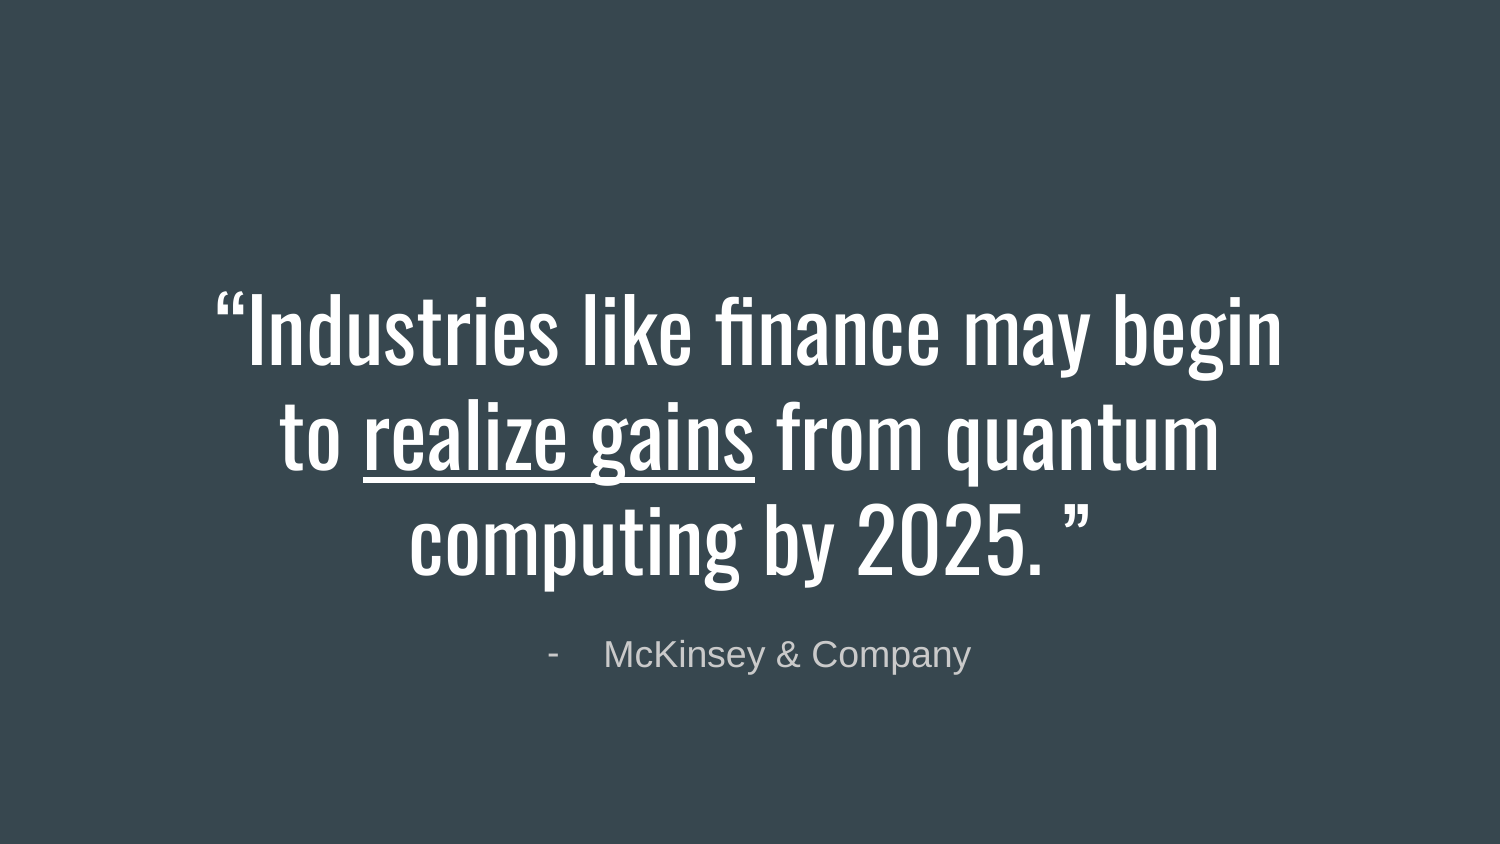

# “Industries like finance may begin to realize gains from quantum computing by 2025. ”
McKinsey & Company